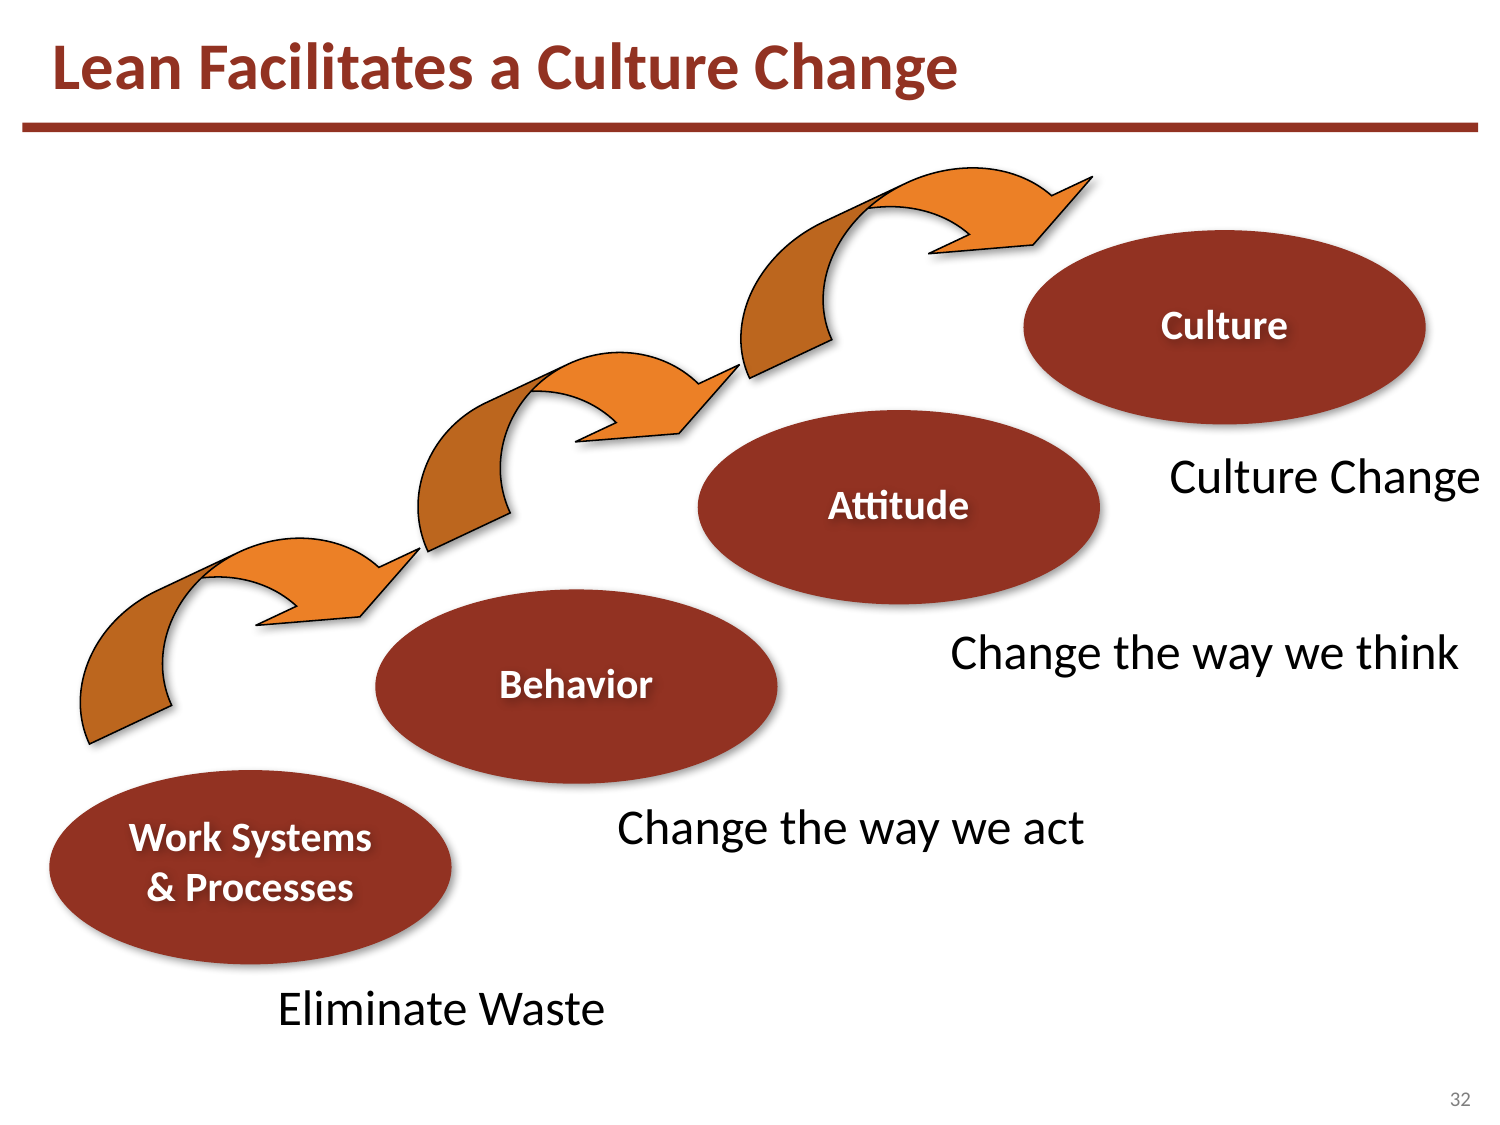

# Lean Facilitates a Culture Change

Culture

Attitude

Change the way we think
Behavior

Change the way we act
Work Systems
& Processes
Eliminate Waste
Culture Change